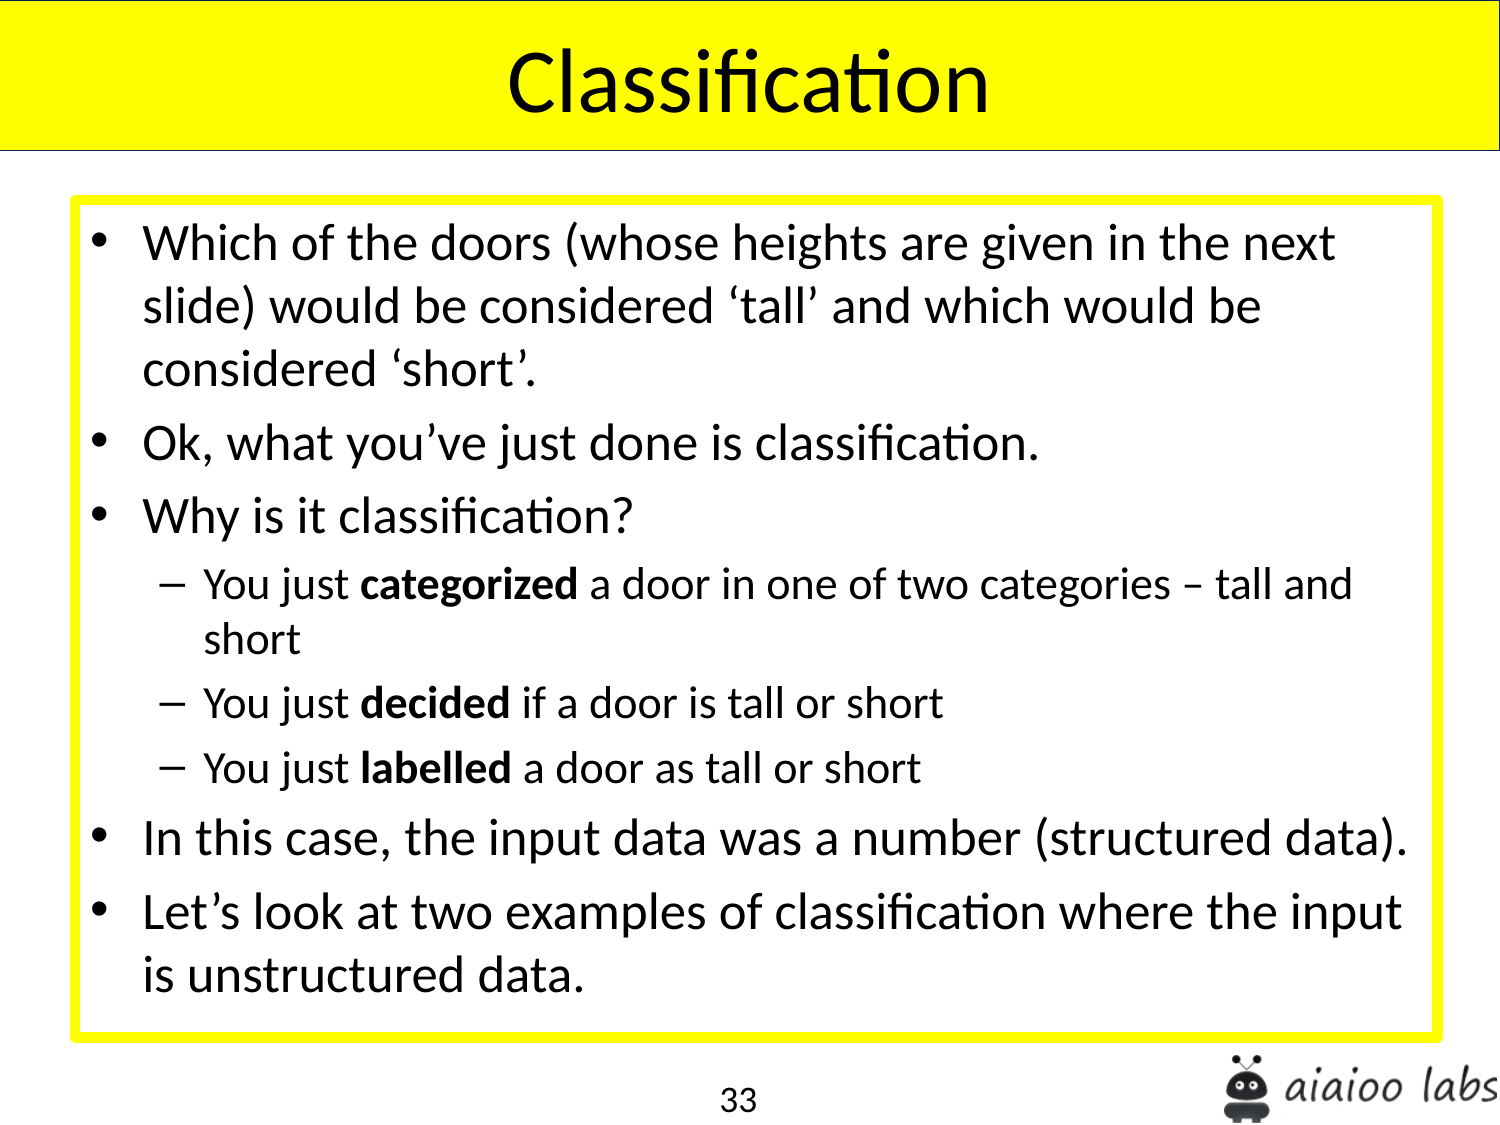

Classification
Which of the doors (whose heights are given in the next slide) would be considered ‘tall’ and which would be considered ‘short’.
Ok, what you’ve just done is classification.
Why is it classification?
You just categorized a door in one of two categories – tall and short
You just decided if a door is tall or short
You just labelled a door as tall or short
In this case, the input data was a number (structured data).
Let’s look at two examples of classification where the input is unstructured data.